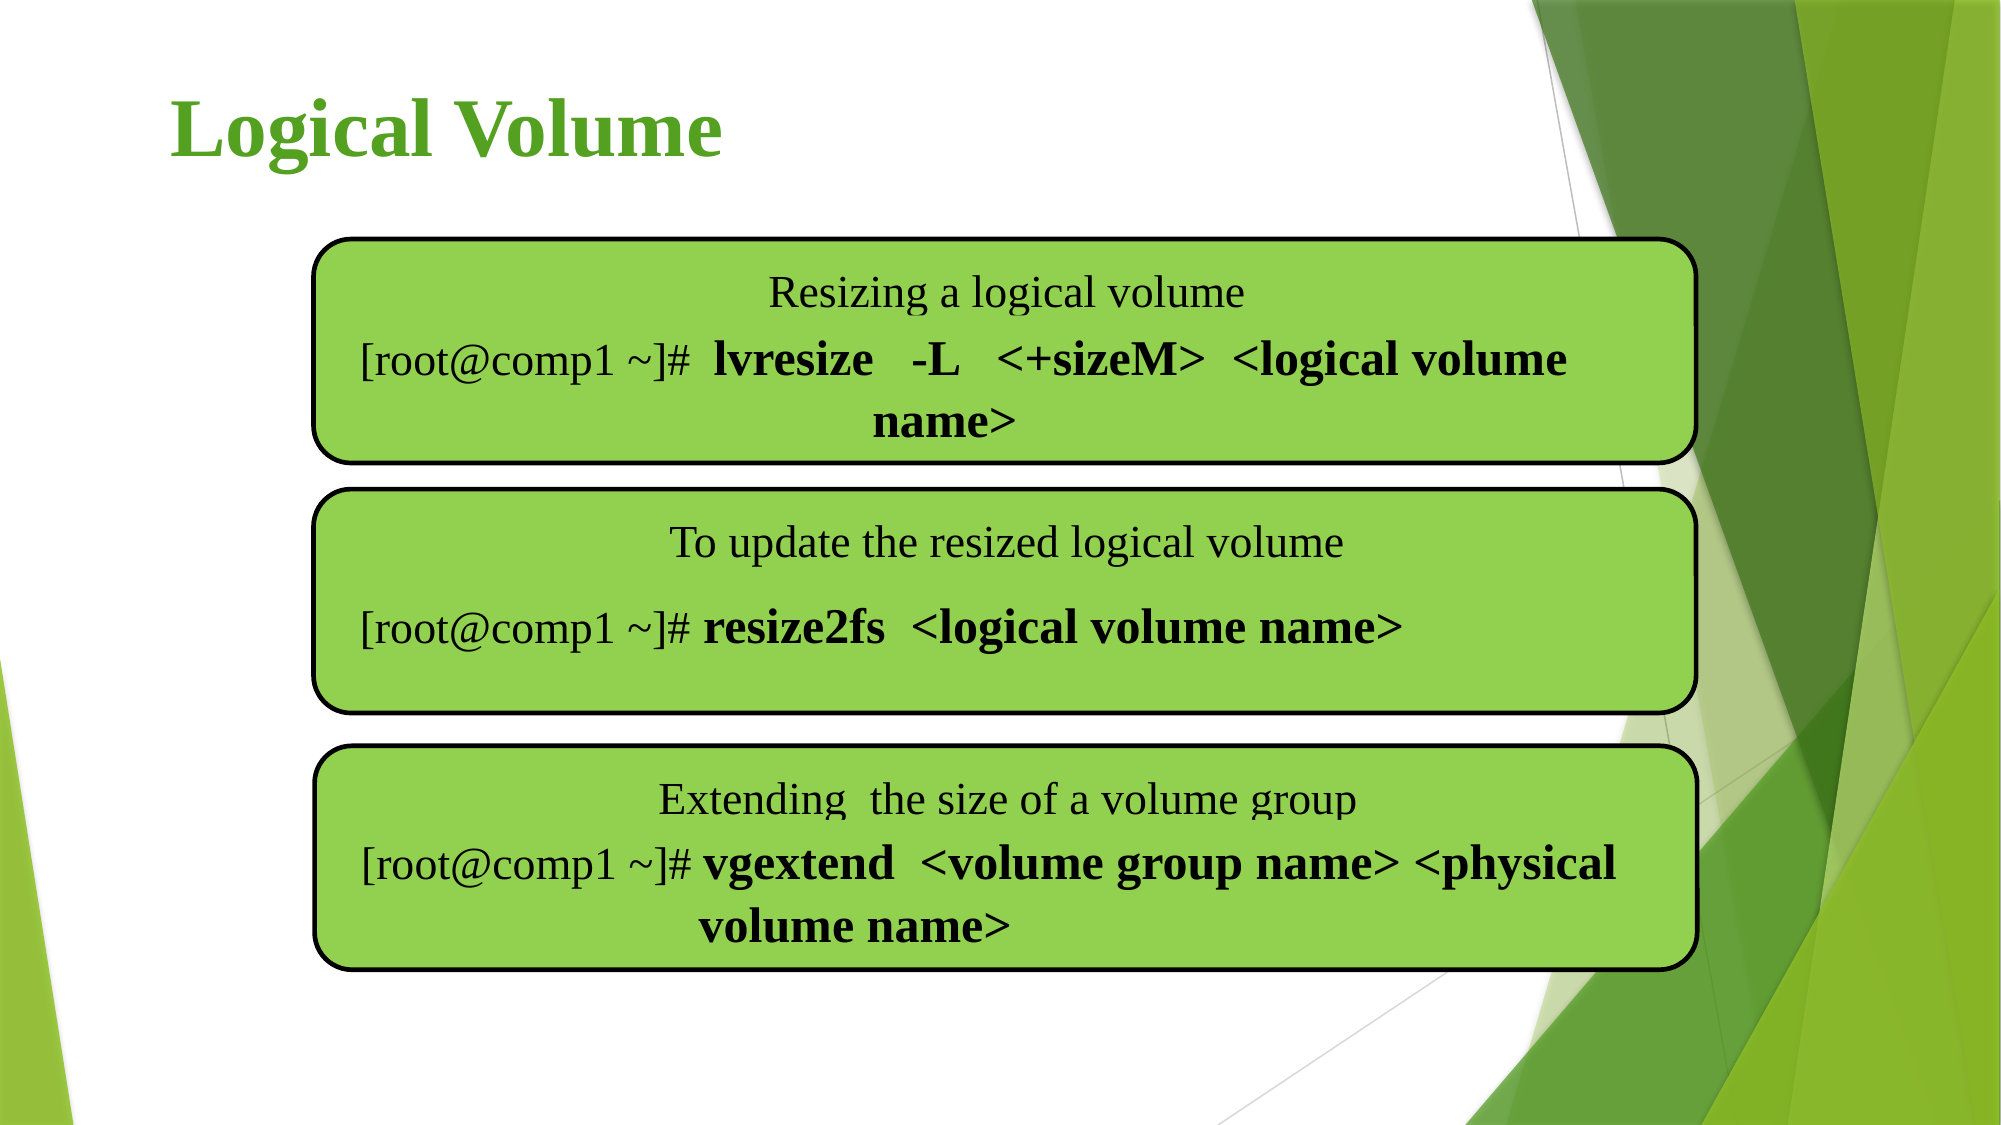

# Logical Volume

Resizing a logical volume
[root@comp1 ~]#  lvresize   -L   <+sizeM>  <logical volume 			     name>

To update the resized logical volume
[root@comp1 ~]# resize2fs  <logical volume name>

Extending  the size of a volume group
[root@comp1 ~]# vgextend  <volume group name> <physical 		   volume name>